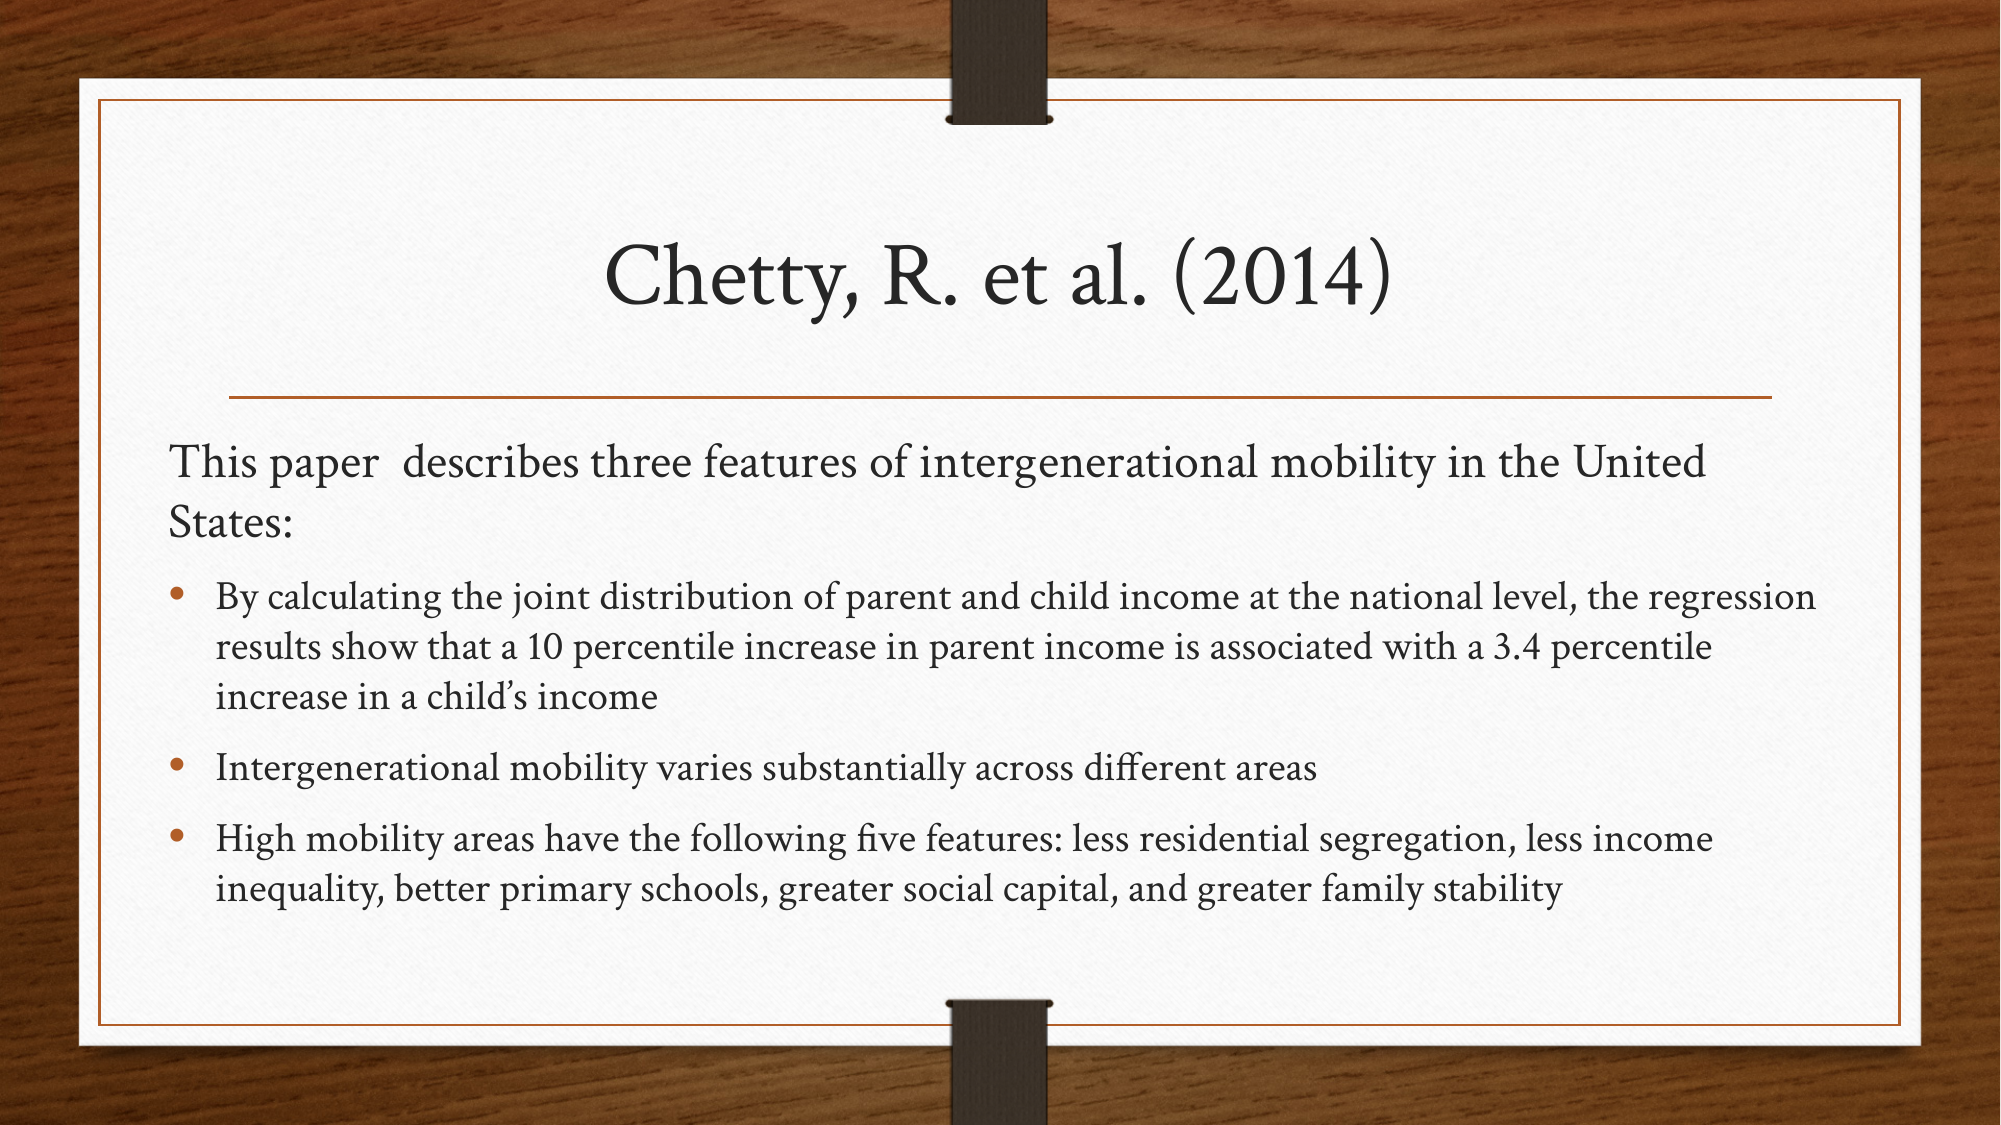

# Chetty, R. et al. (2014)
This paper  describes three features of intergenerational mobility in the United States:
By calculating the joint distribution of parent and child income at the national level, the regression results show that a 10 percentile increase in parent income is associated with a 3.4 percentile increase in a child’s income
Intergenerational mobility varies substantially across different areas
High mobility areas have the following five features: less residential segregation, less income inequality, better primary schools, greater social capital, and greater family stability